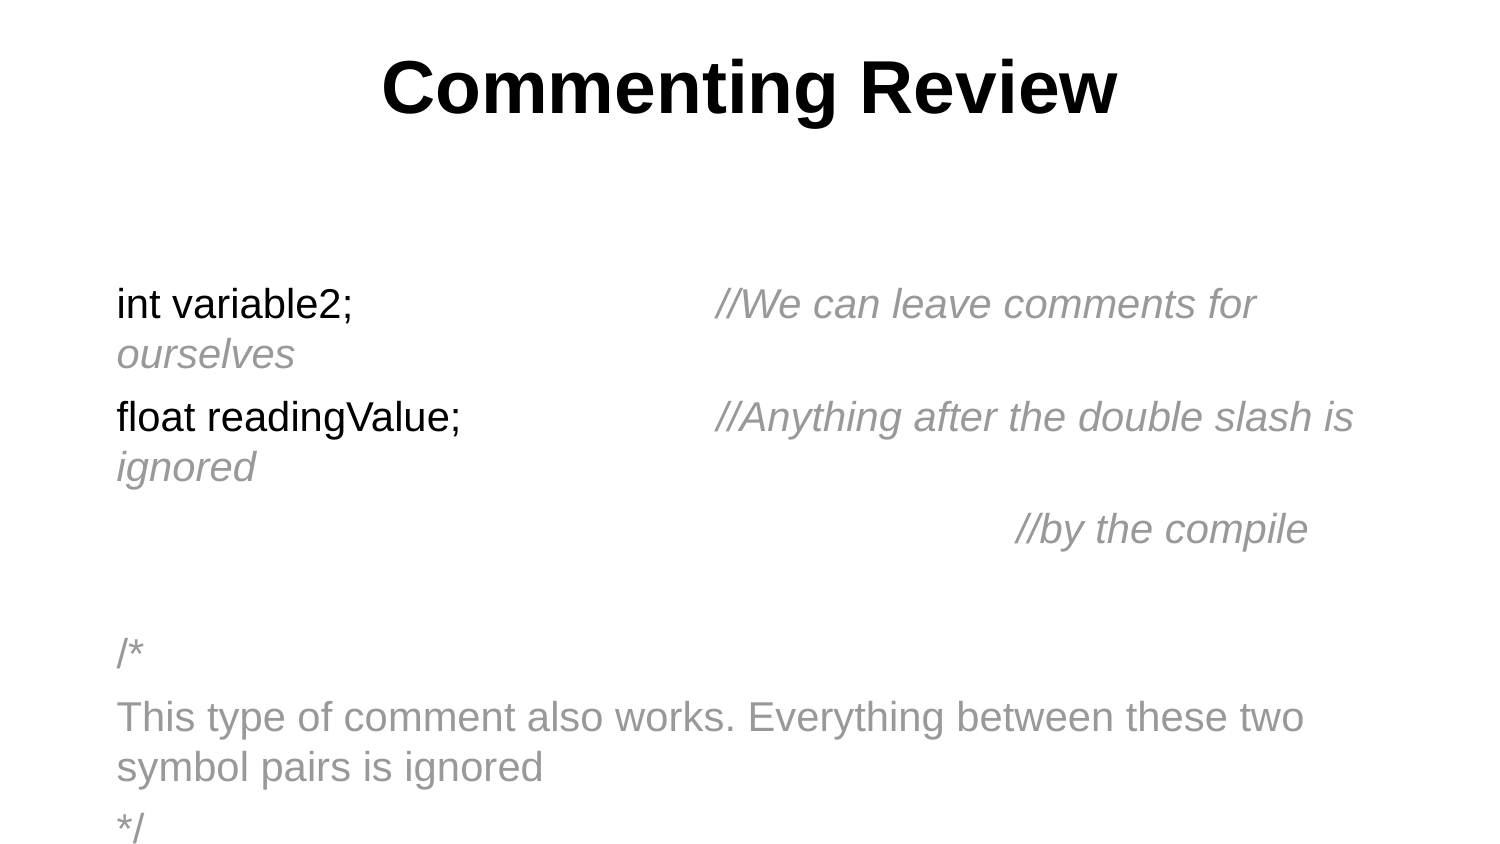

# Commenting Review
int variable2; 			//We can leave comments for ourselves
float readingValue; 		//Anything after the double slash is ignored
						//by the compile

/*
This type of comment also works. Everything between these two symbol pairs is ignored
*/